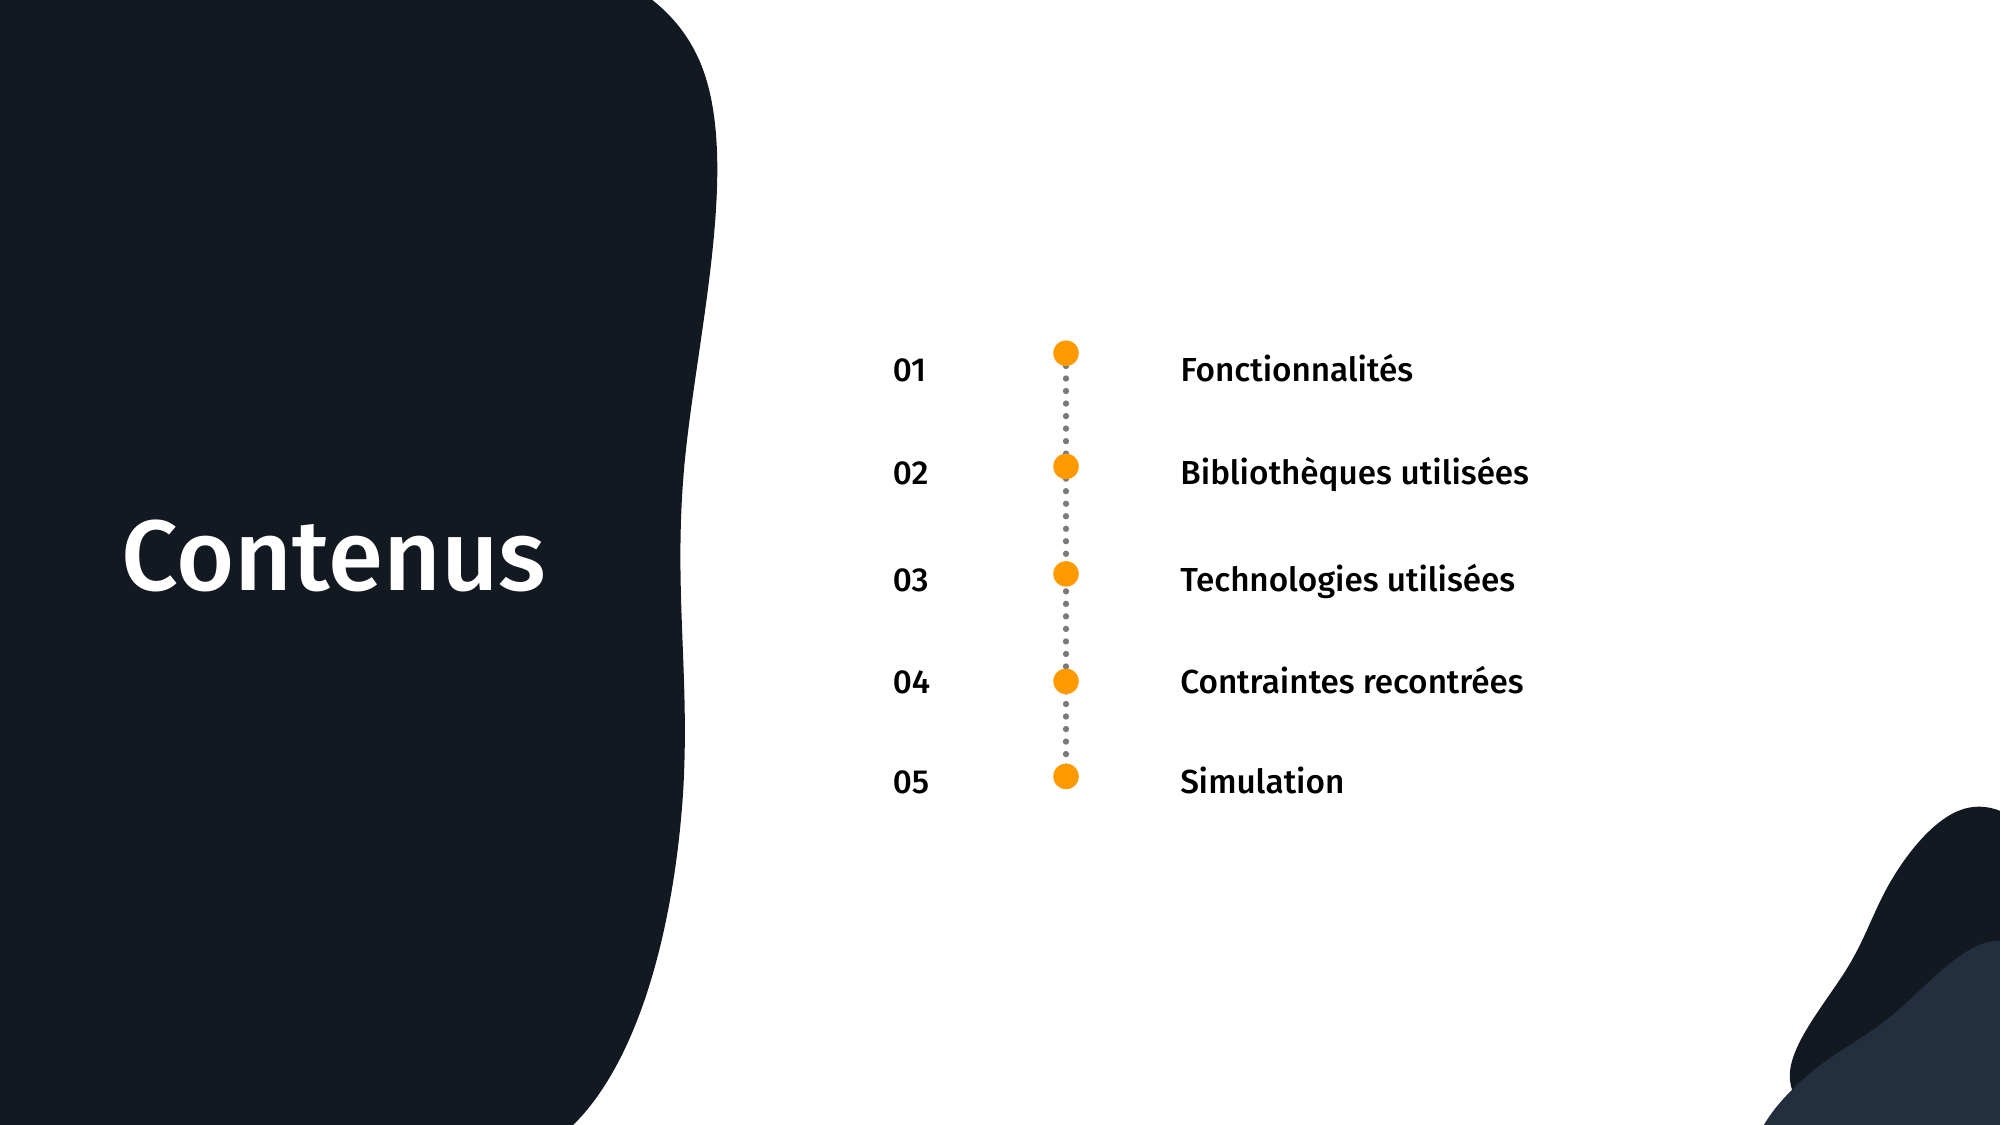

01
Fonctionnalités

02
Bibliothèques utilisées
Contenus
03
Technologies utilisées
04
Contraintes recontrées
05
Simulation